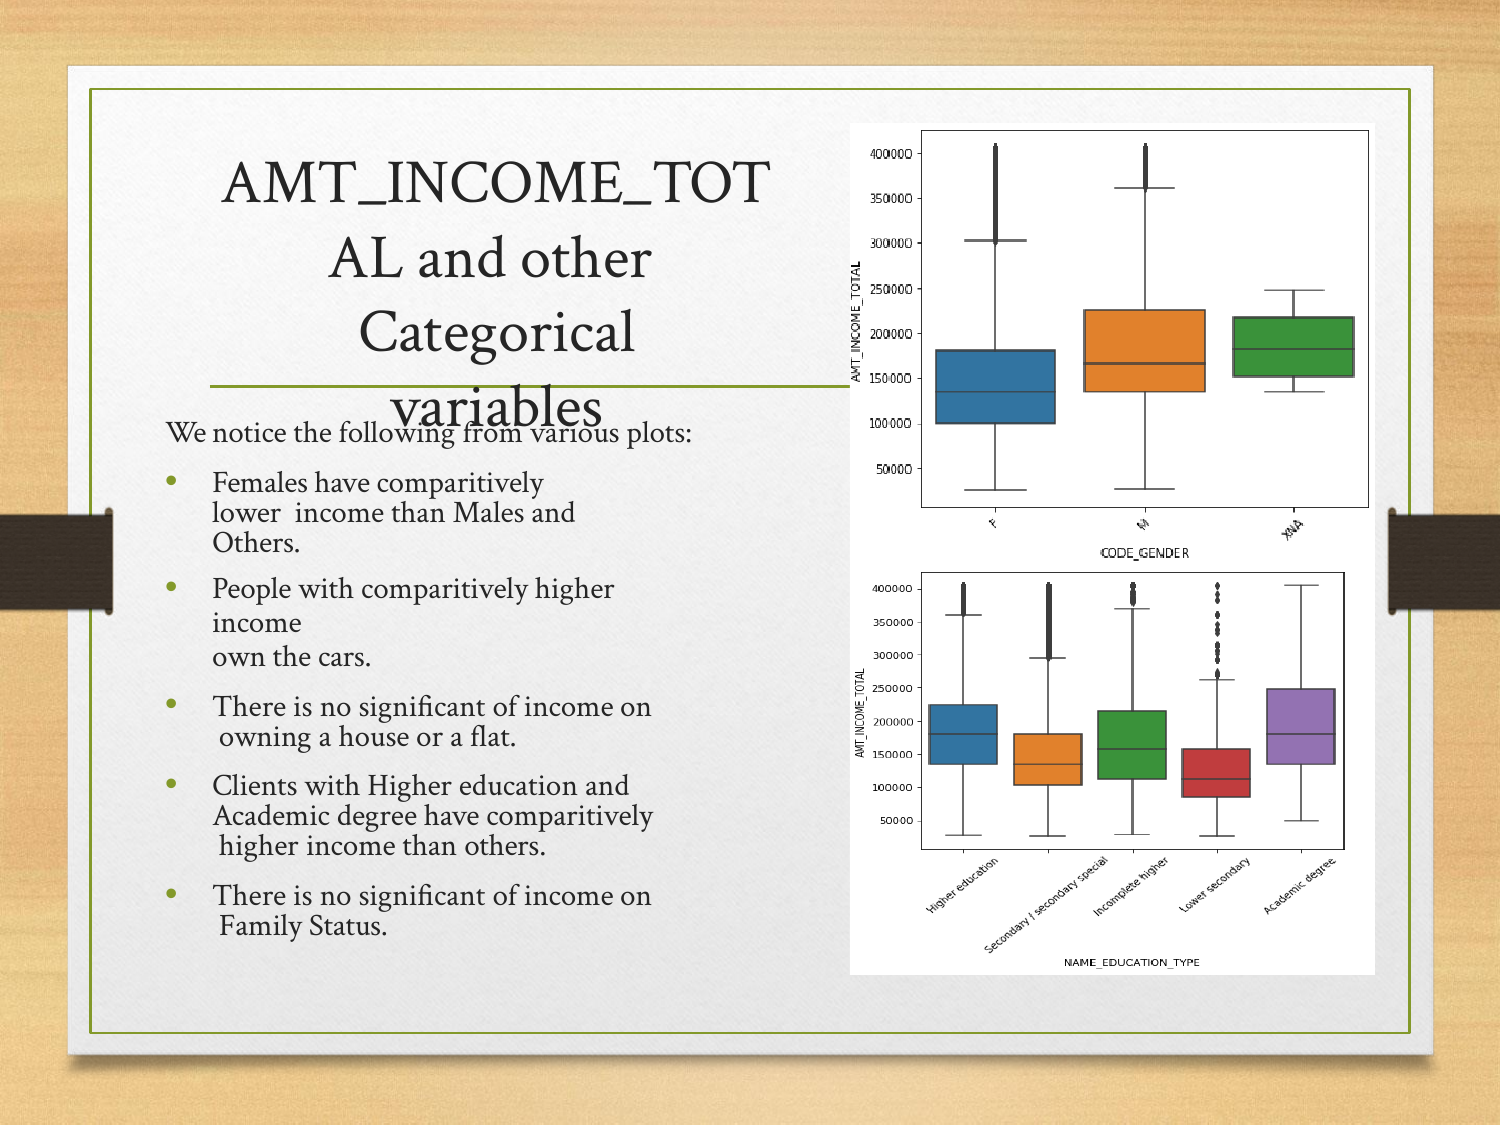

# AMT_INCOME_TOT
AL and other  Categorical variables

We notice the following from various plots:
Females have comparitively lower  income than Males and Others.
People with comparitively higher income
own the cars.
There is no significant of income on  owning a house or a flat.
Clients with Higher education and  Academic degree have comparitively  higher income than others.
There is no significant of income on  Family Status.